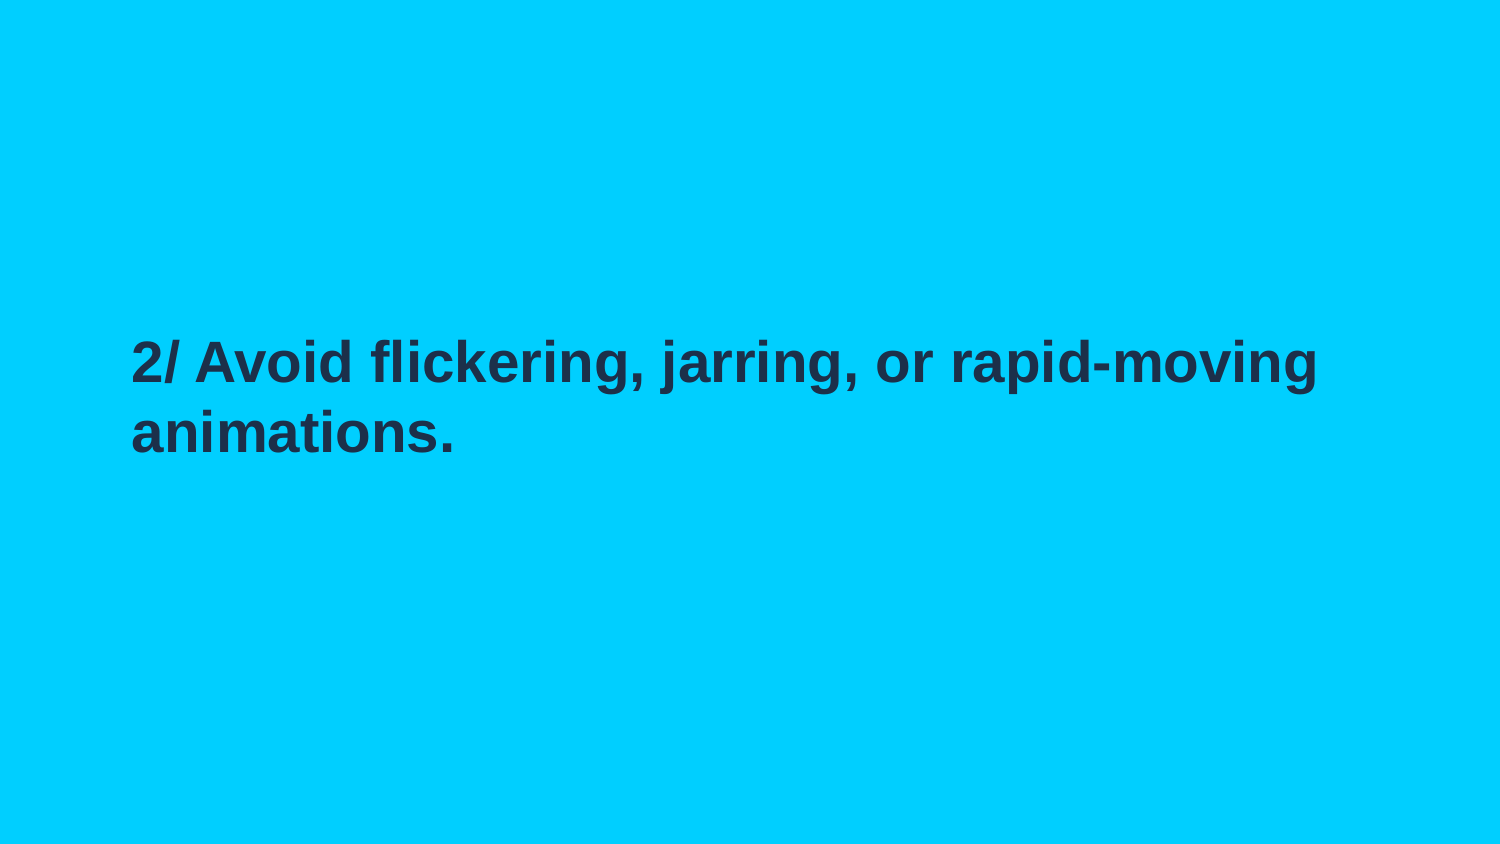

# 2/ Avoid flickering, jarring, or rapid-moving animations.